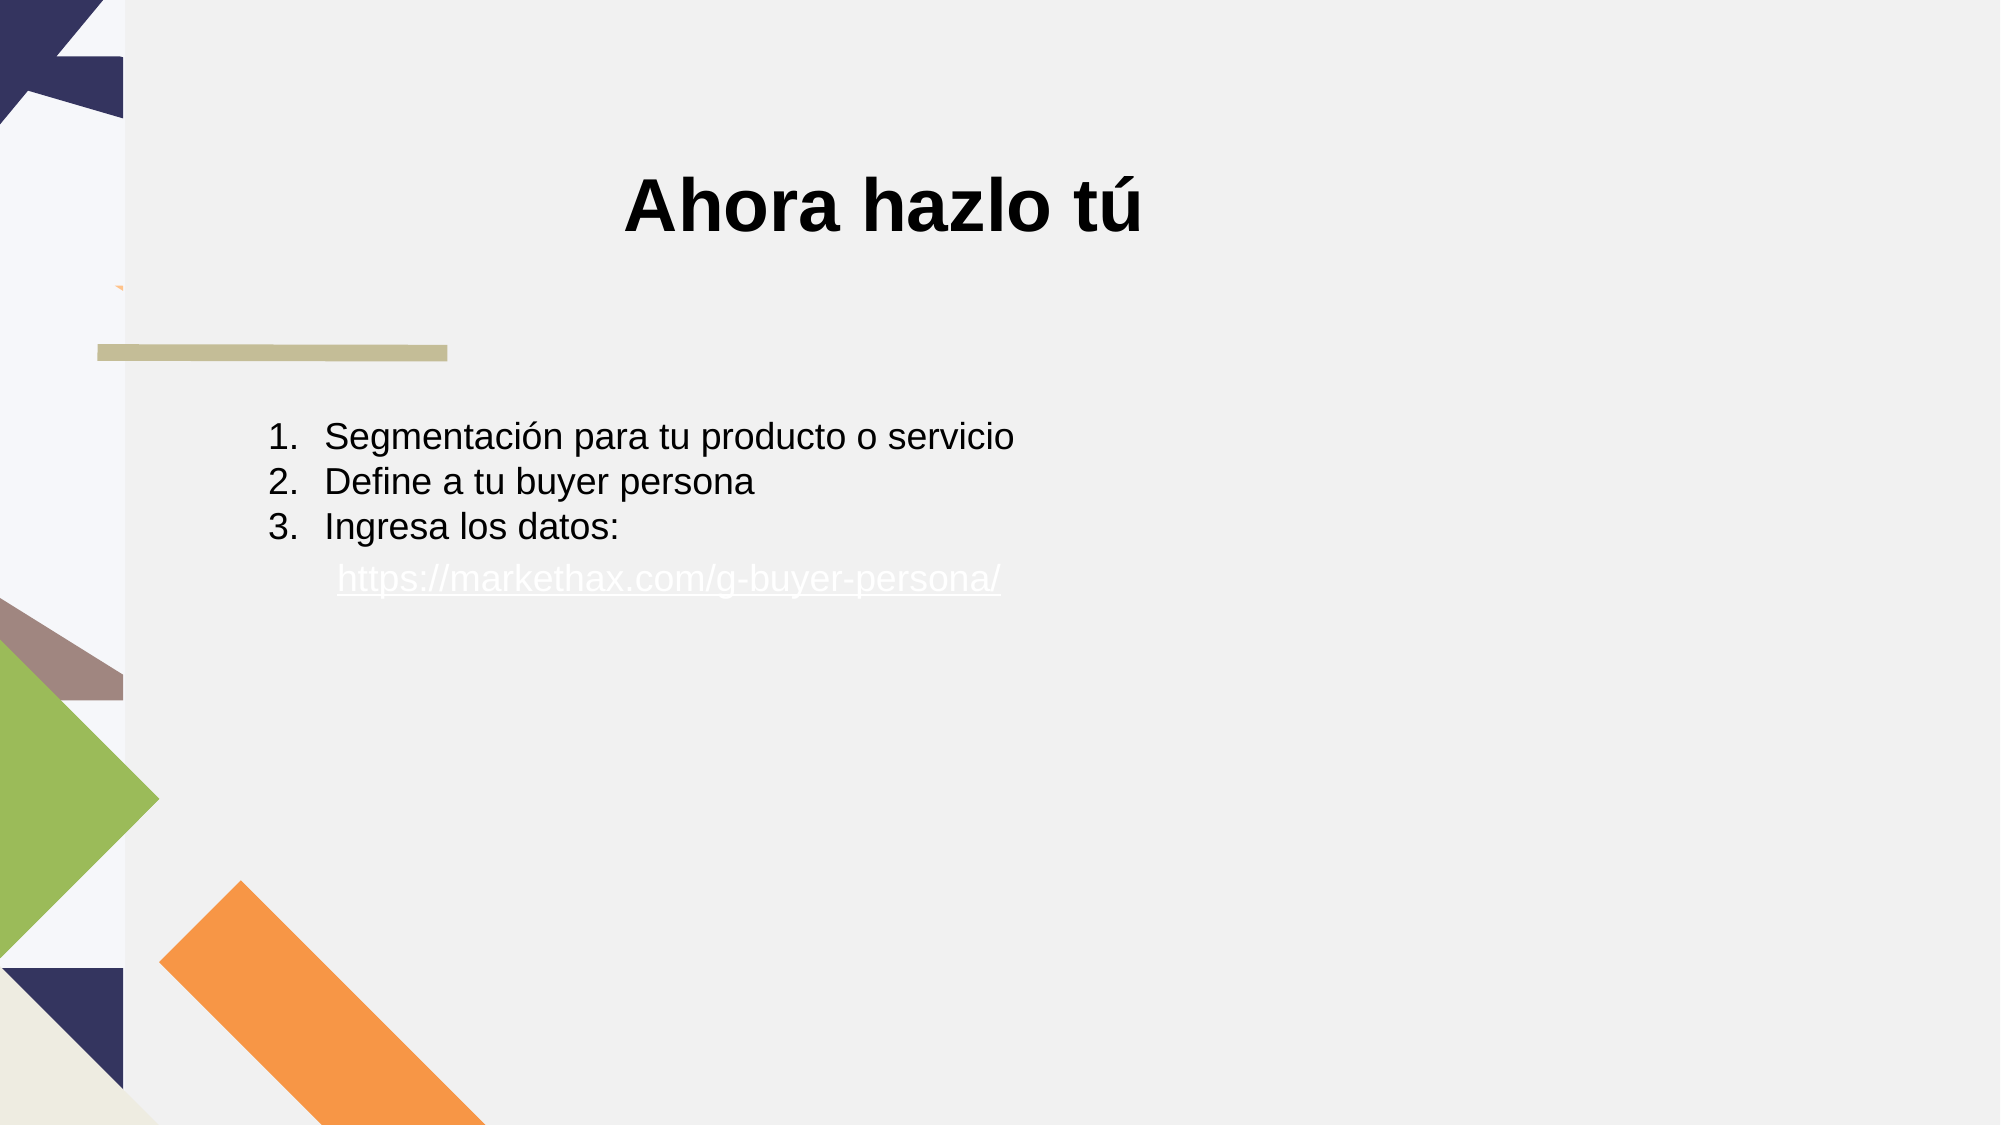

Ahora hazlo tú
Segmentación para tu producto o servicio
Define a tu buyer persona
Ingresa los datos:
https://markethax.com/g-buyer-persona/